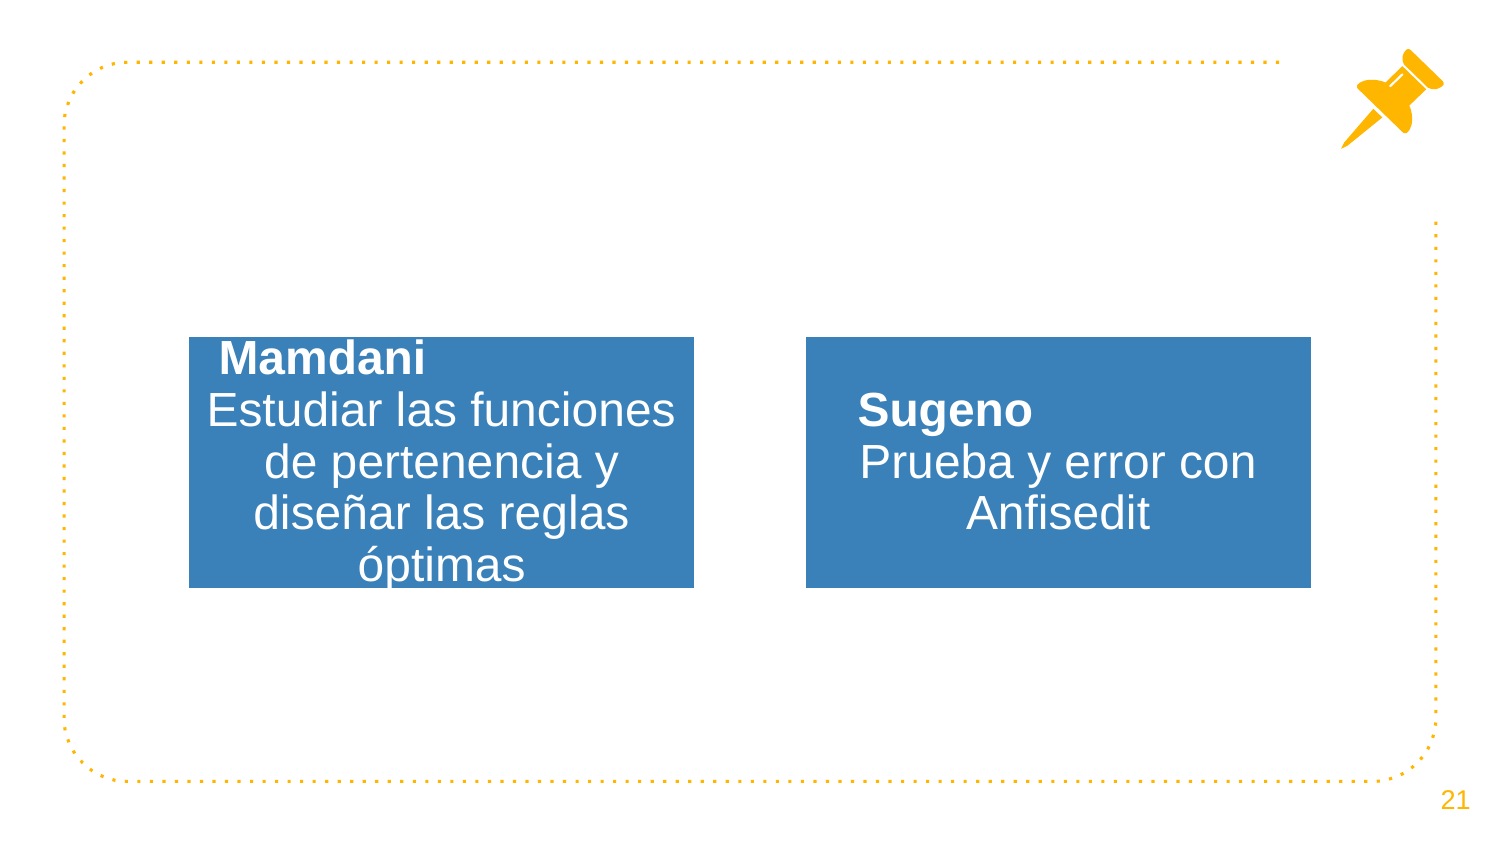

Mamdani                   Estudiar las funciones de pertenencia y diseñar las reglas óptimas
Sugeno                  Prueba y error con Anfisedit
21